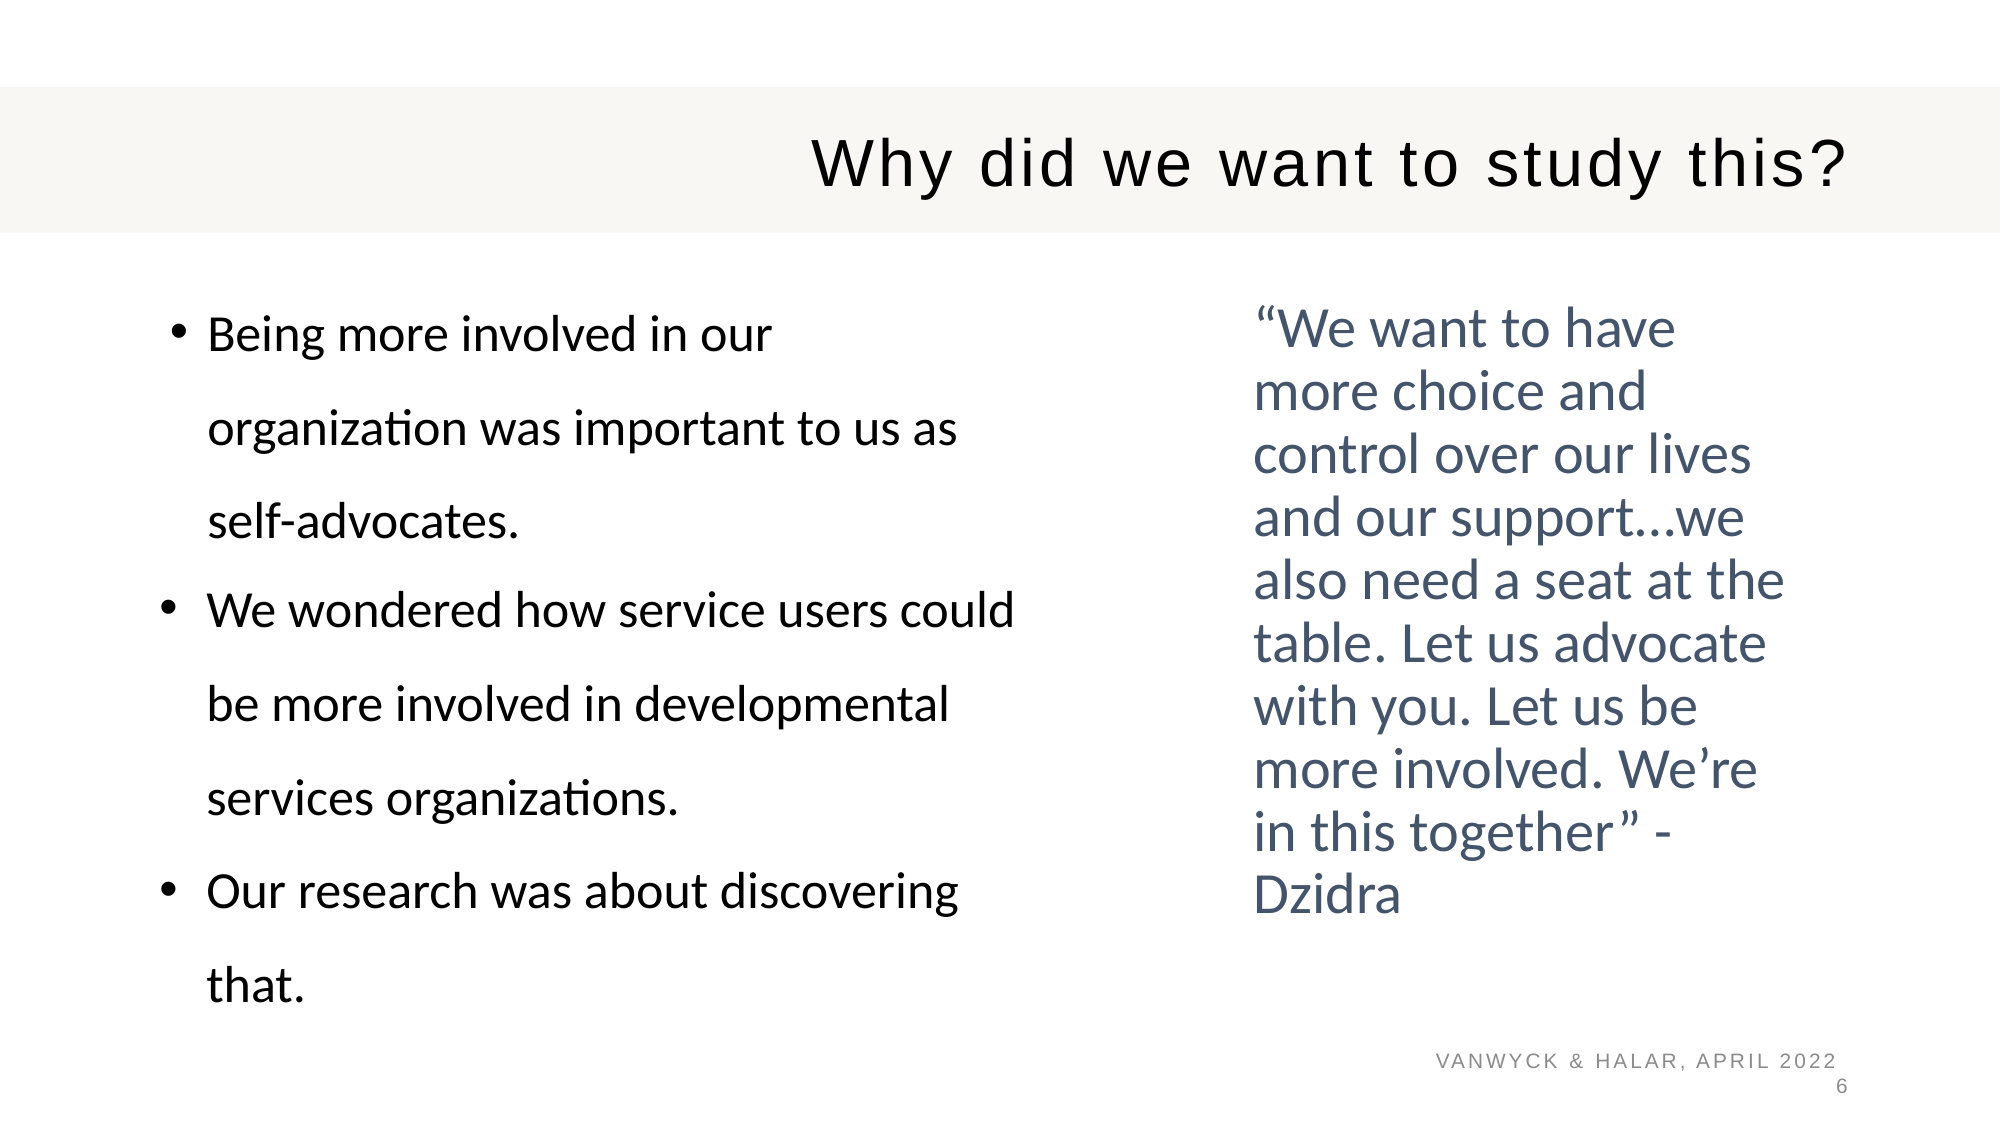

# Why did we want to study this?
Being more involved in our organization was important to us as self-advocates.
“We want to have more choice and control over our lives and our support…we also need a seat at the table. Let us advocate with you. Let us be more involved. We’re in this together” - Dzidra
We wondered how service users could be more involved in developmental services organizations.
Our research was about discovering that.
Vanwyck & halar, April 2022   6